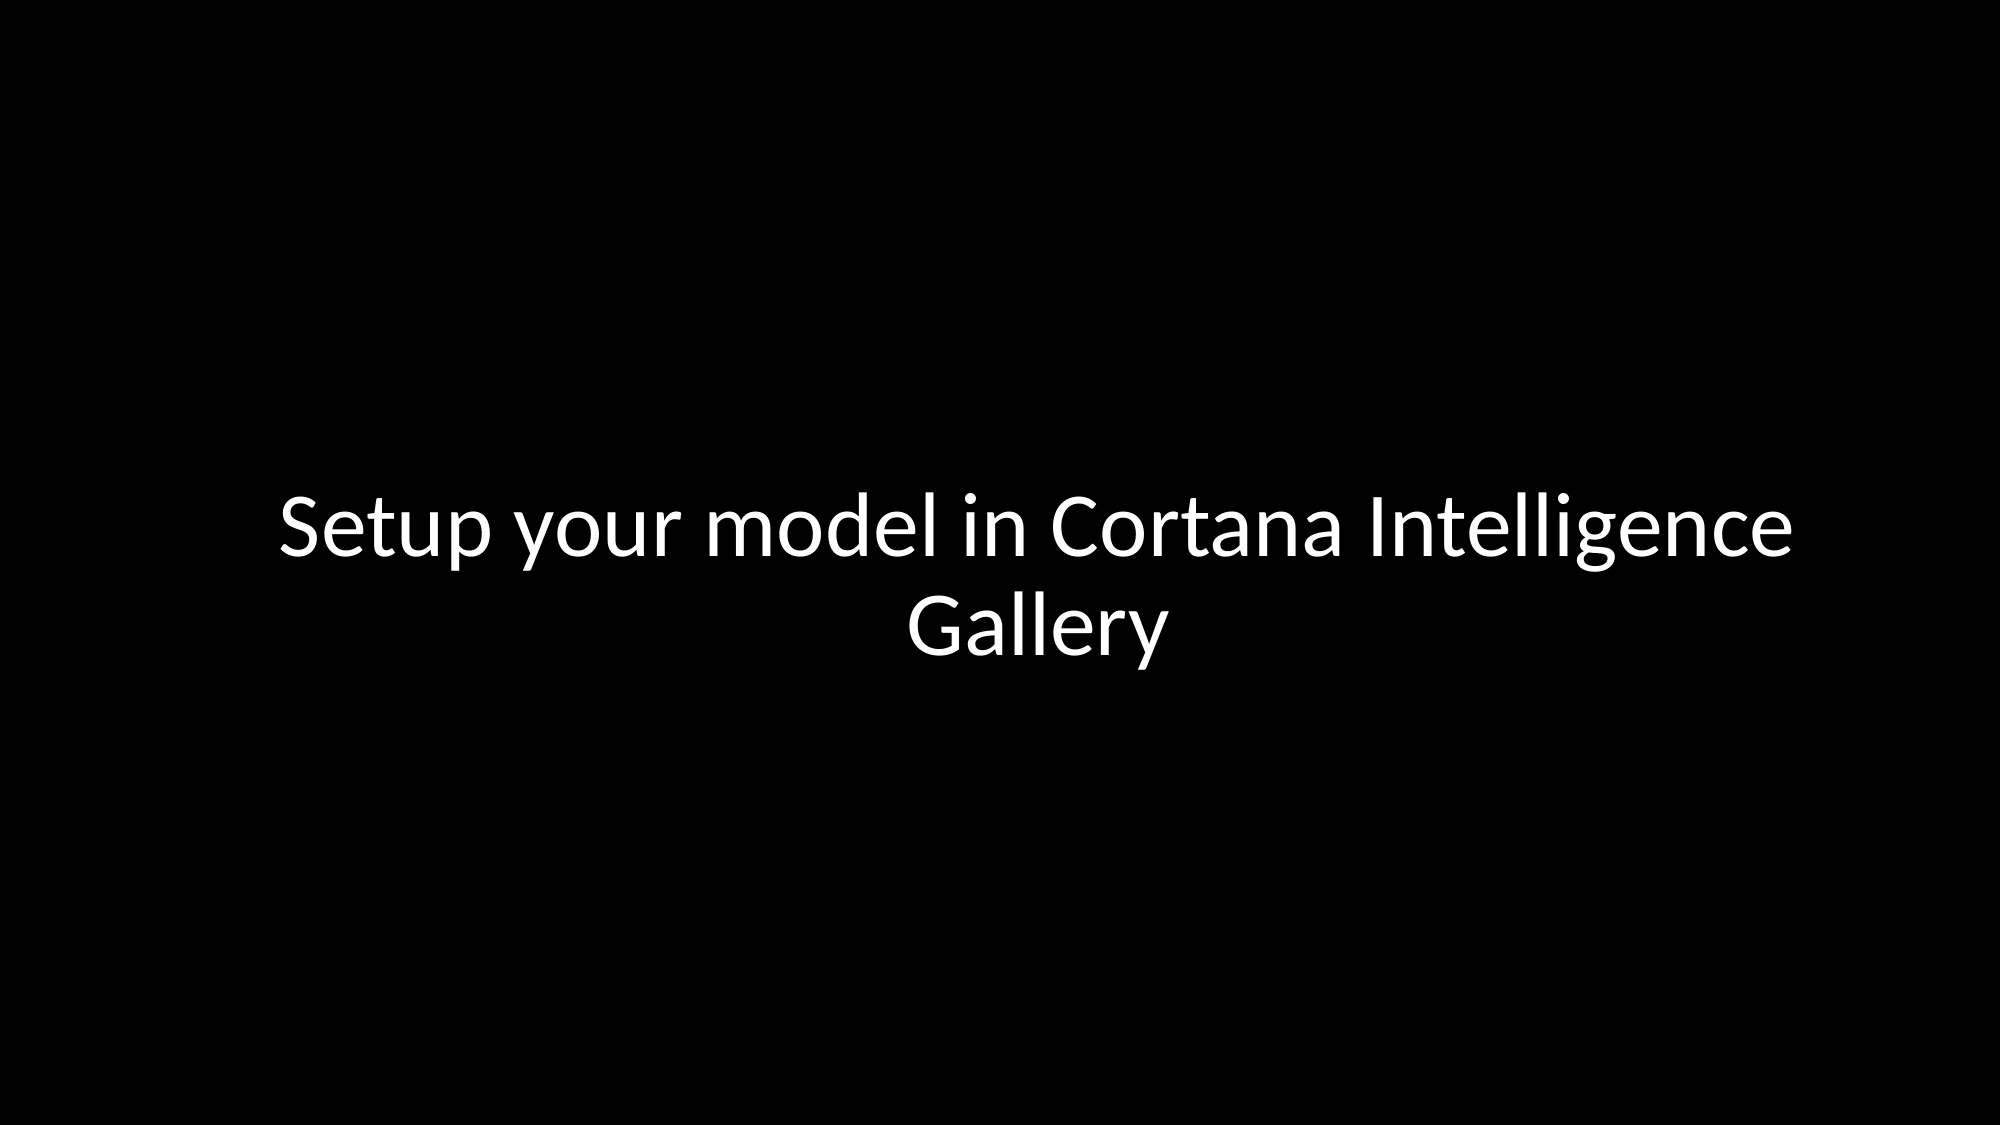

# Setup your model in Cortana Intelligence Gallery